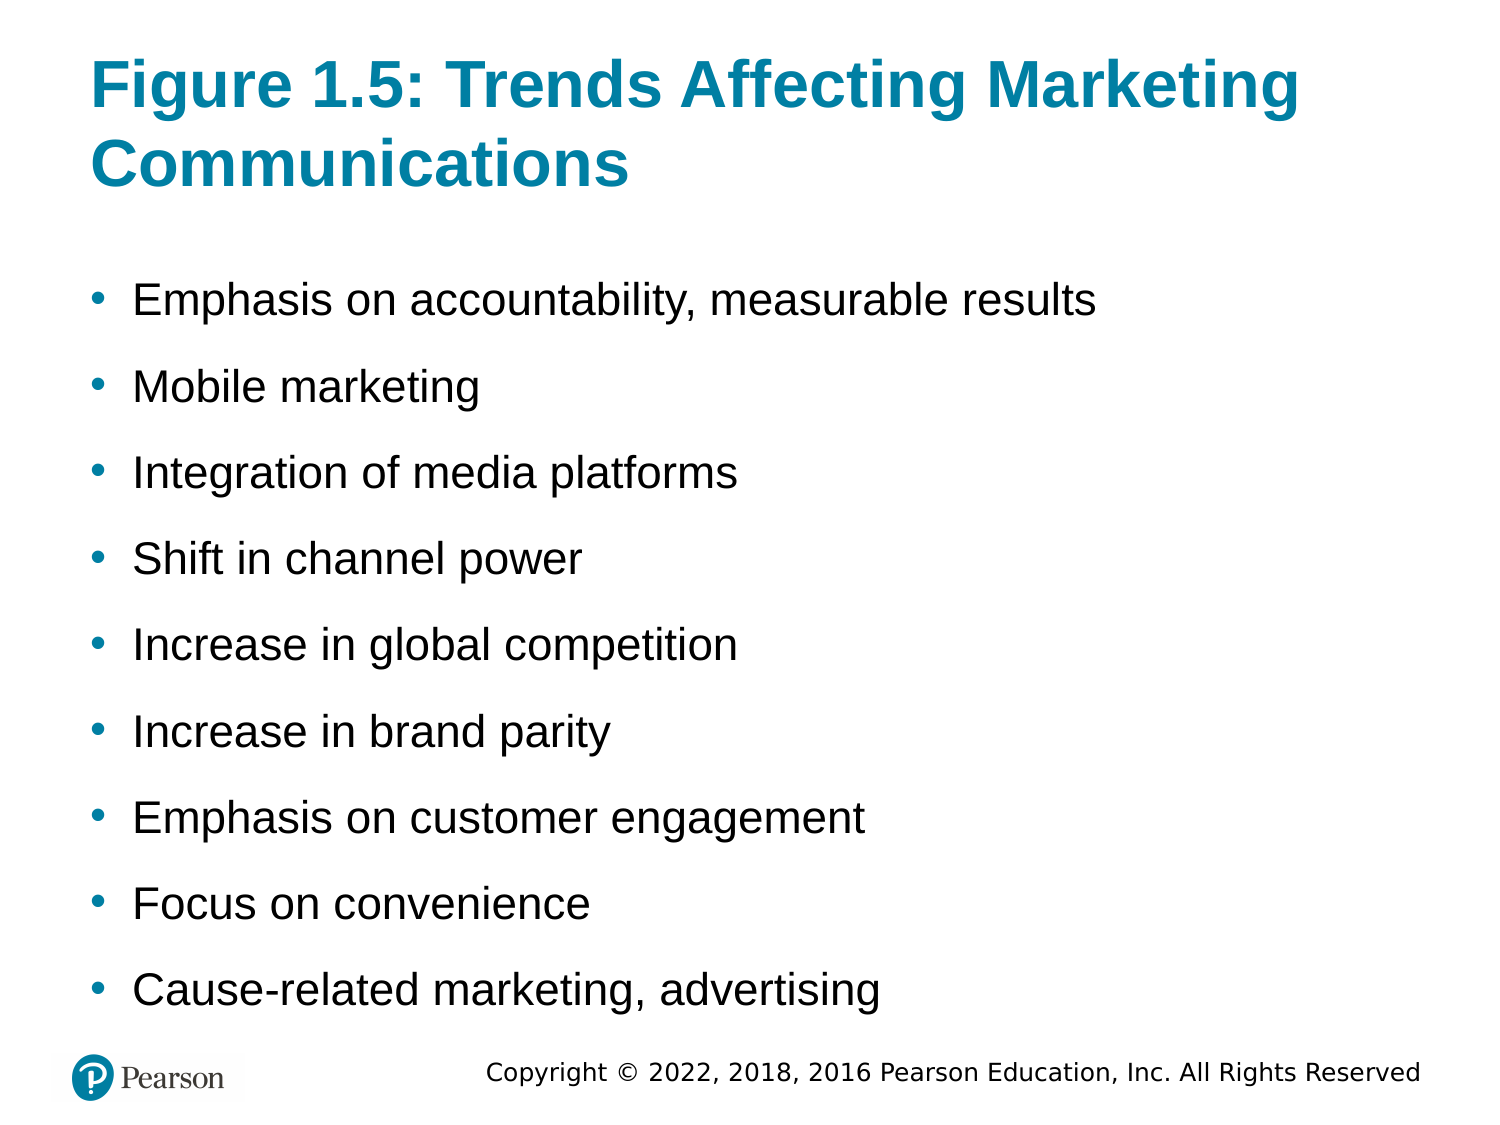

# Figure 1.5: Trends Affecting Marketing Communications
Emphasis on accountability, measurable results
Mobile marketing
Integration of media platforms
Shift in channel power
Increase in global competition
Increase in brand parity
Emphasis on customer engagement
Focus on convenience
Cause-related marketing, advertising